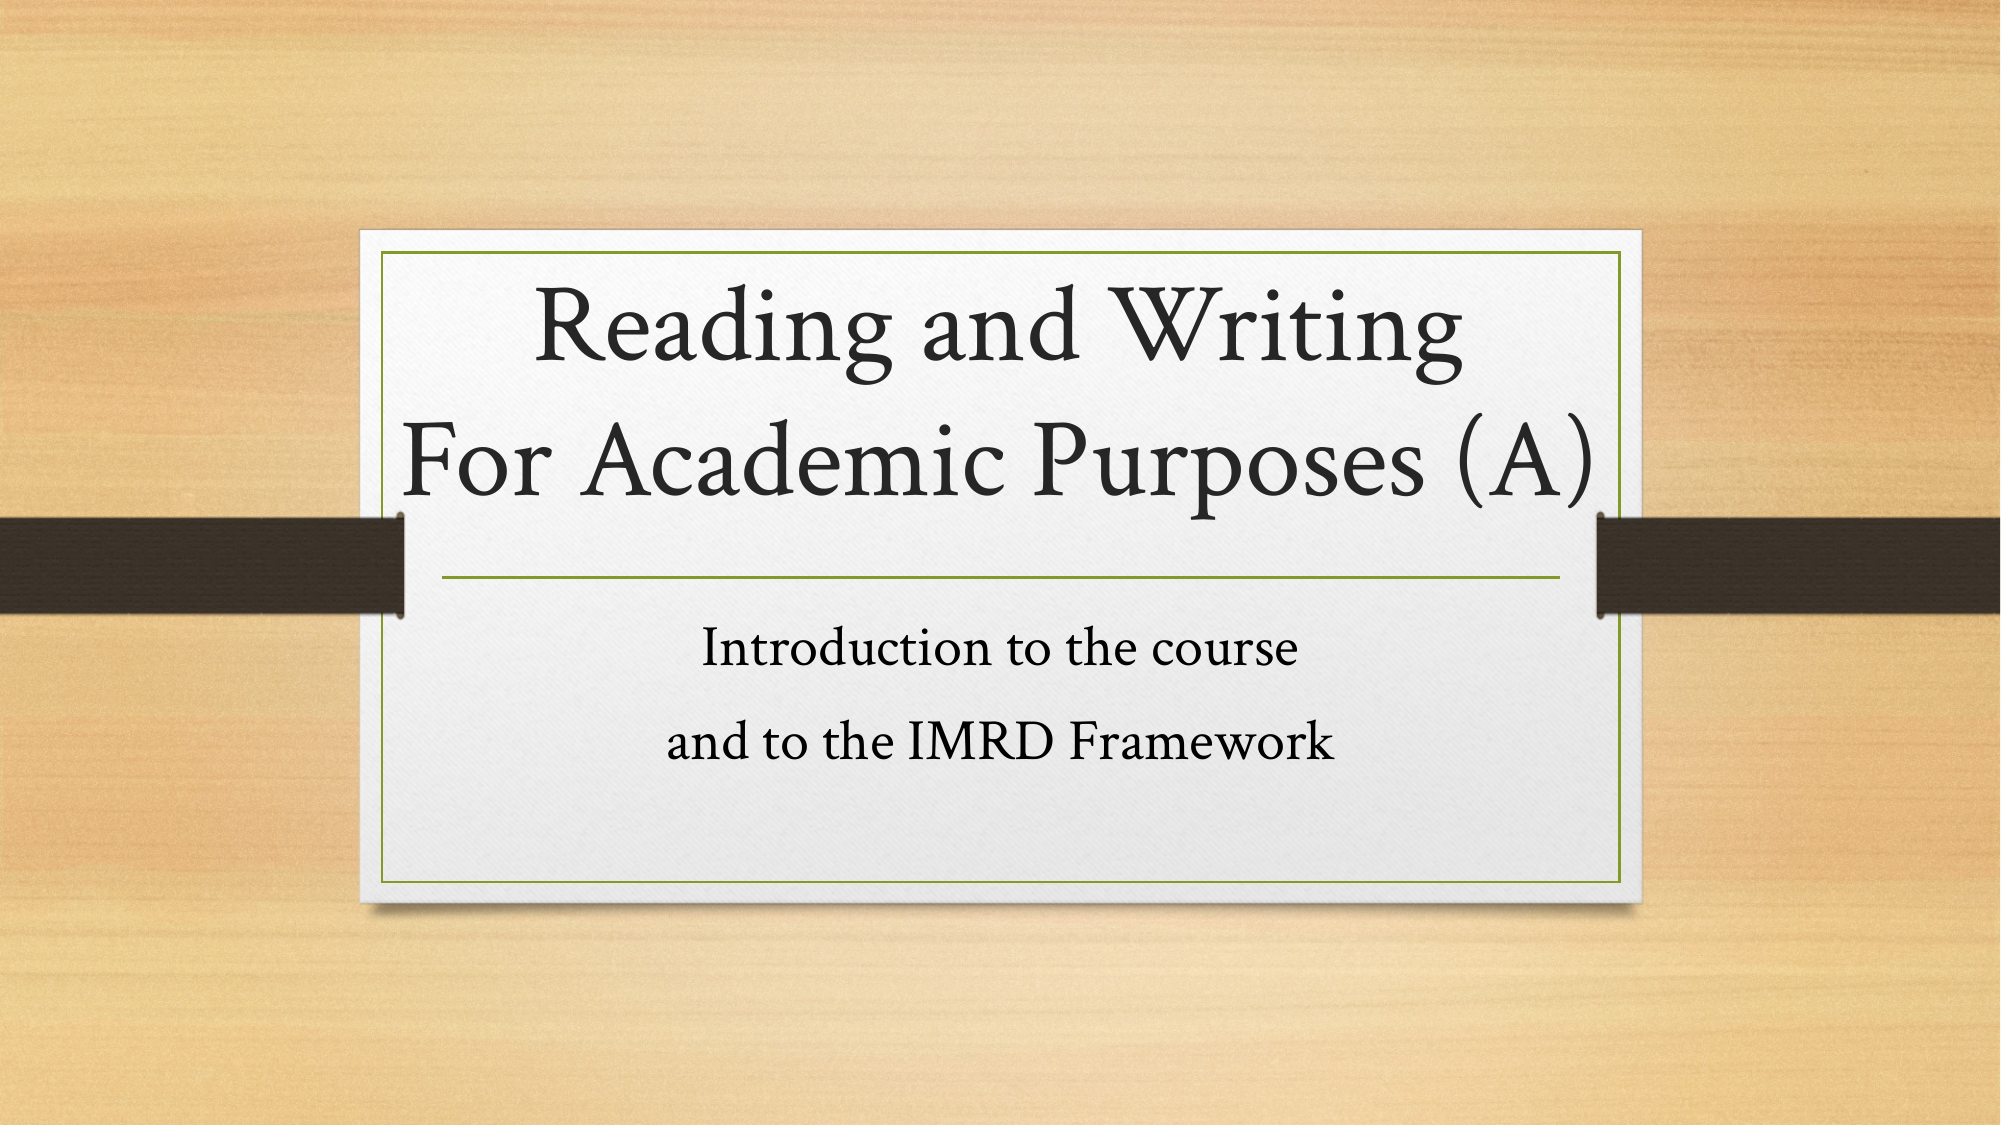

# Reading and Writing For Academic Purposes (A)
Introduction to the course
and to the IMRD Framework